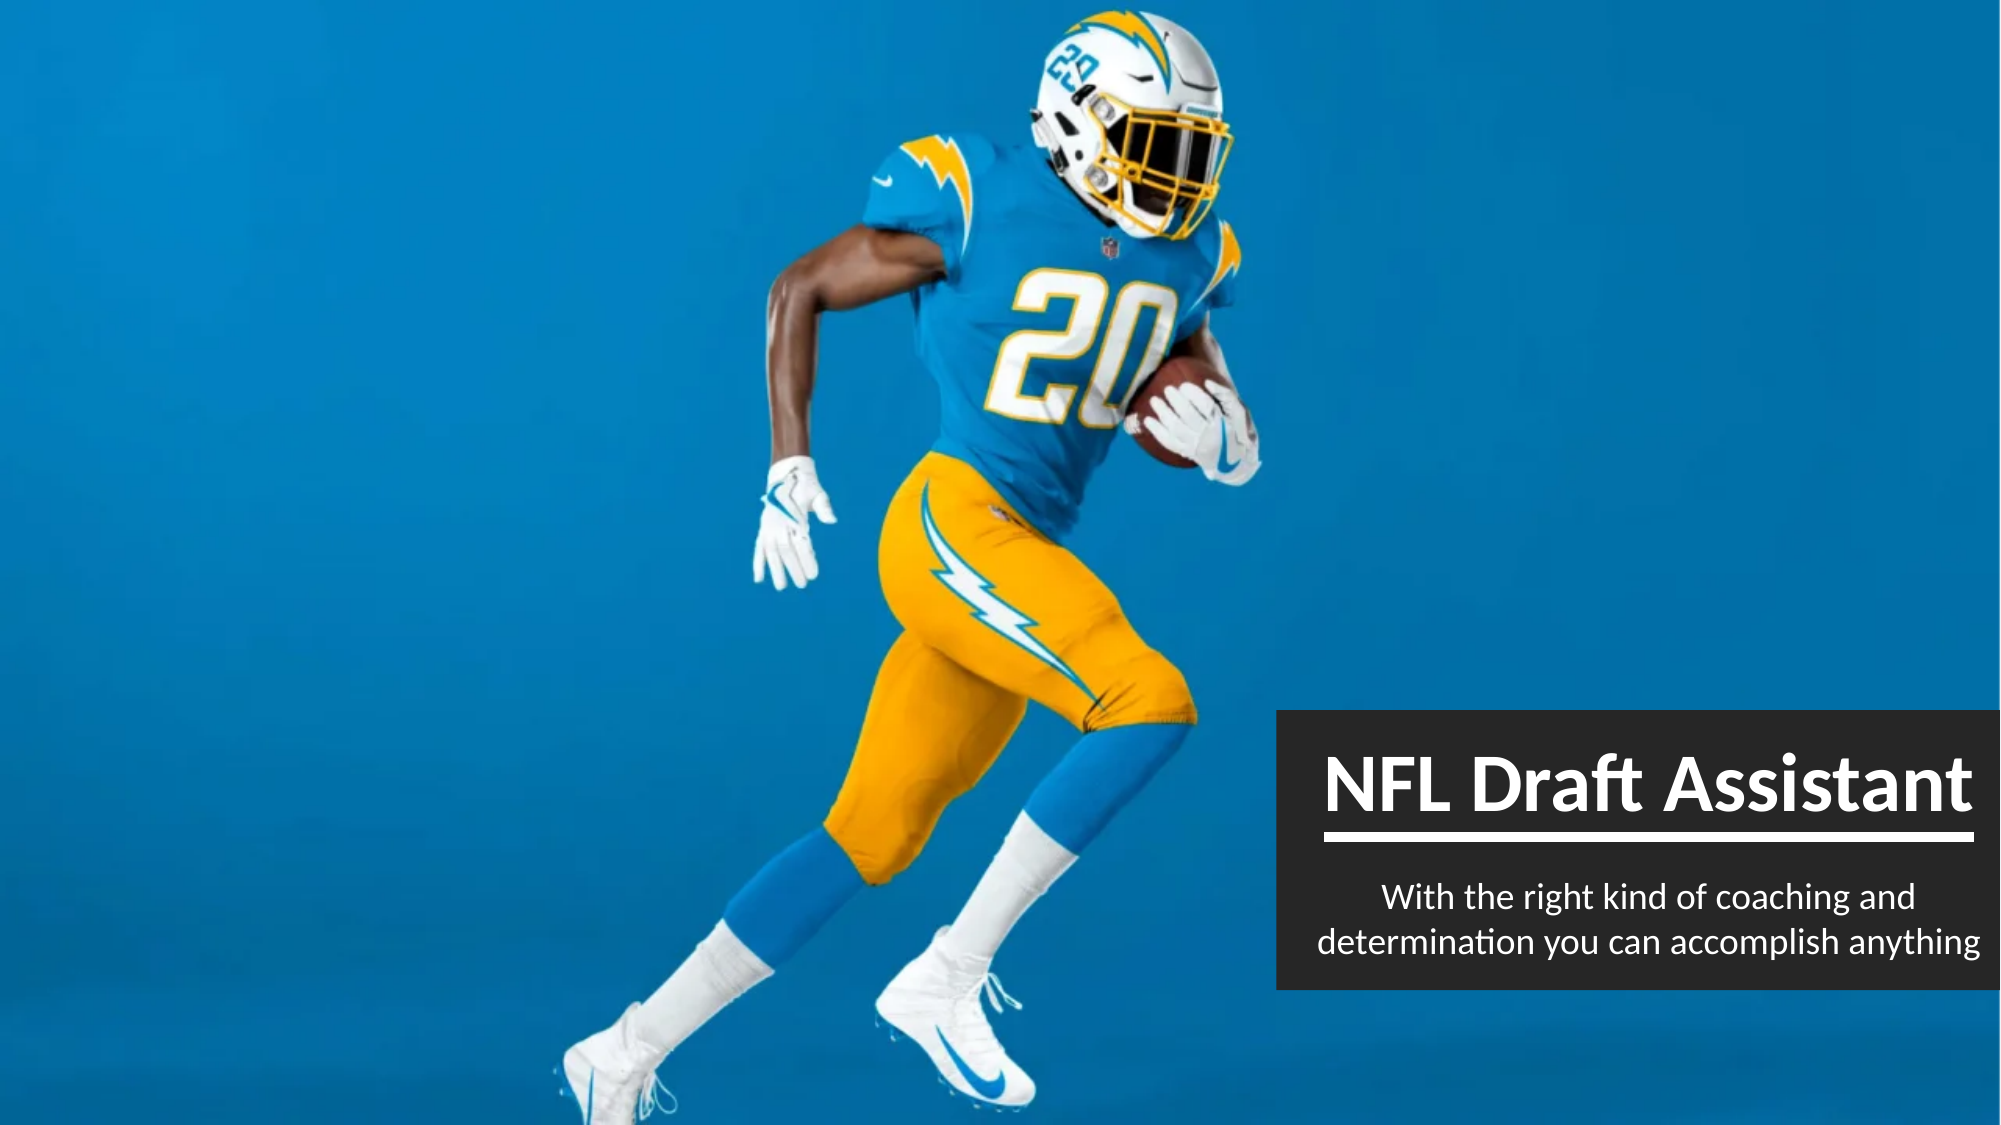

NFL Draft Assistant
With the right kind of coaching and determination you can accomplish anything